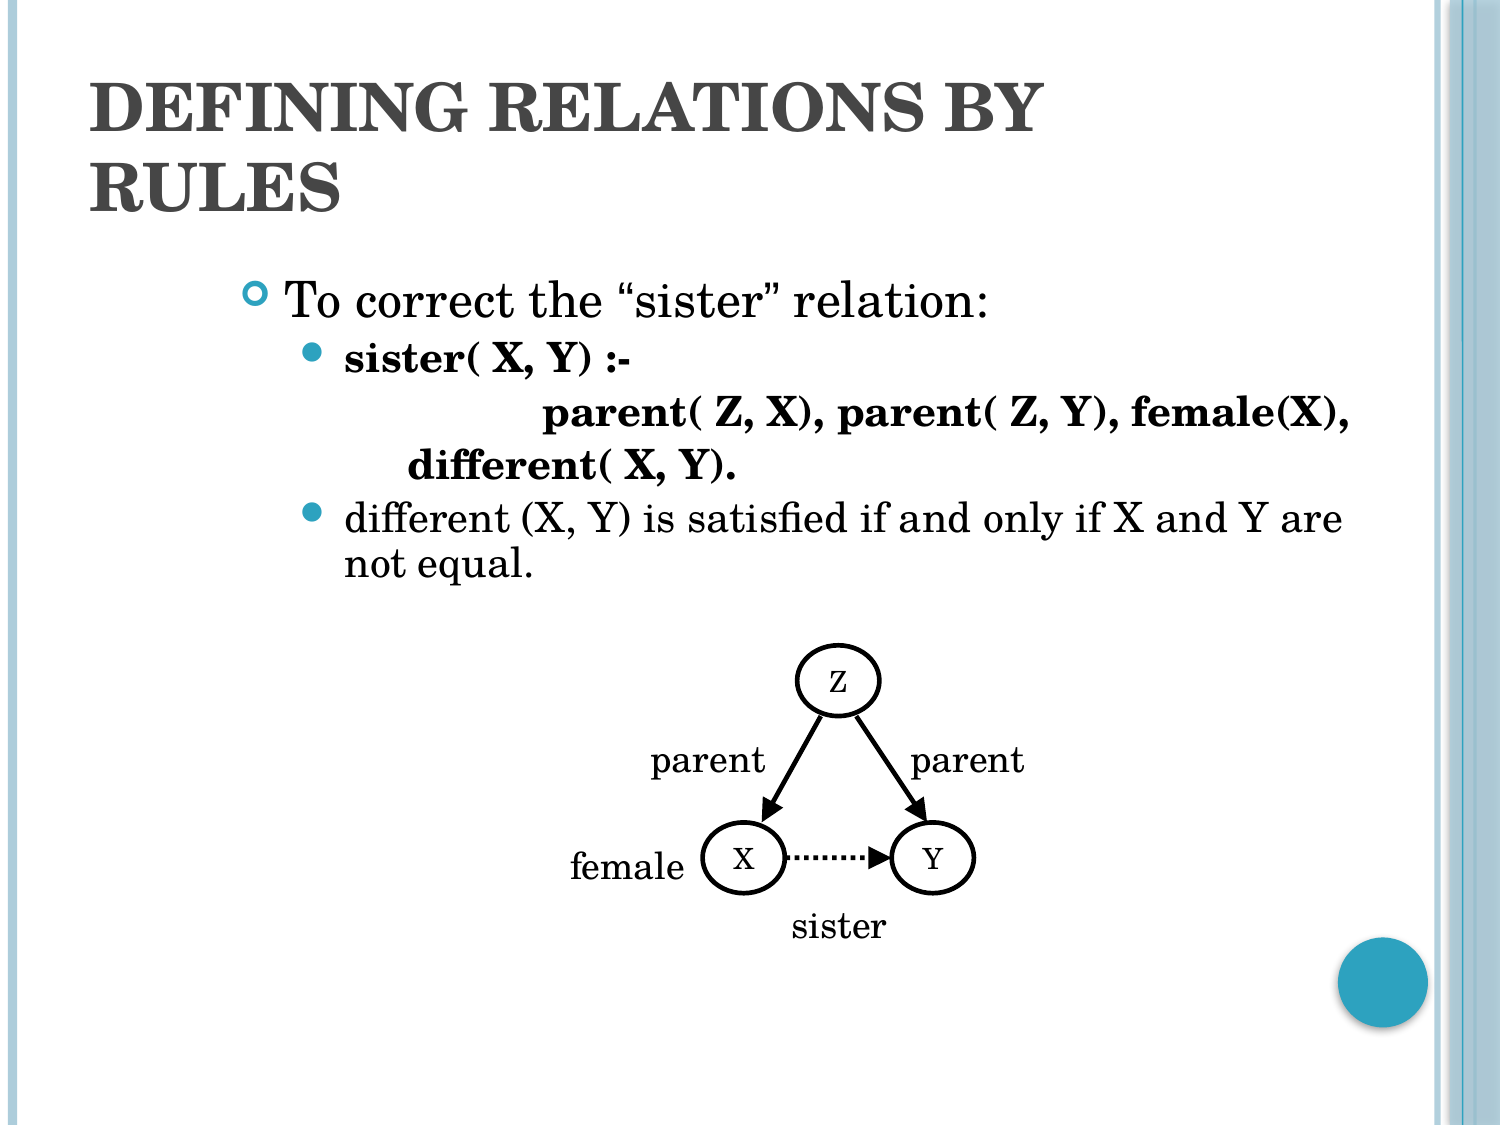

# Defining relations by rules
To correct the “sister” relation:
sister( X, Y) :-
		    parent( Z, X), parent( Z, Y), female(X),
         different( X, Y).
different (X, Y) is satisfied if and only if X and Y are not equal.
Z

parent
parent
X
Y
female

sister